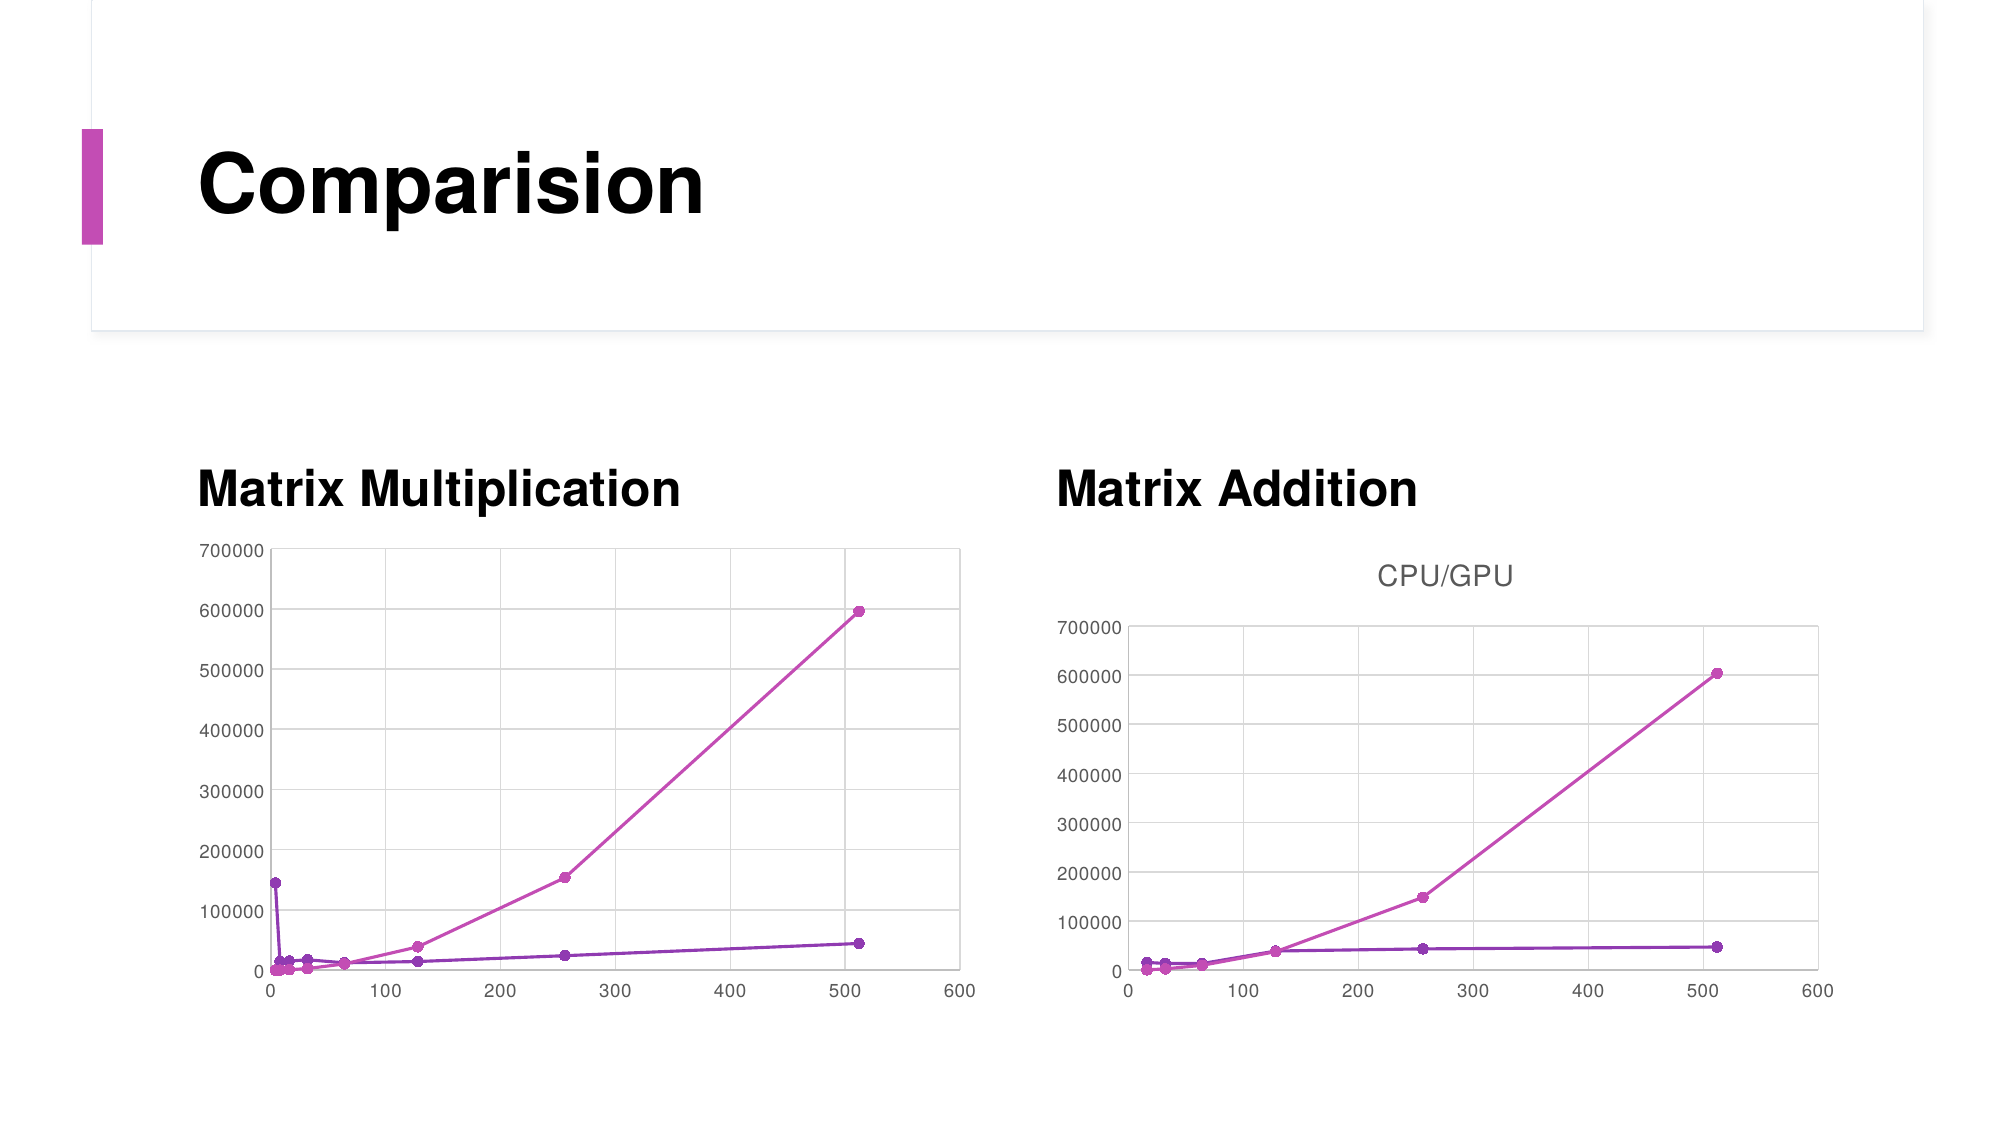

# Comparision
Matrix Multiplication
Matrix Addition

### Chart

| Category |  |  |
|---|---|---|

### Chart: CPU/GPU

| Category |  |  |
|---|---|---|